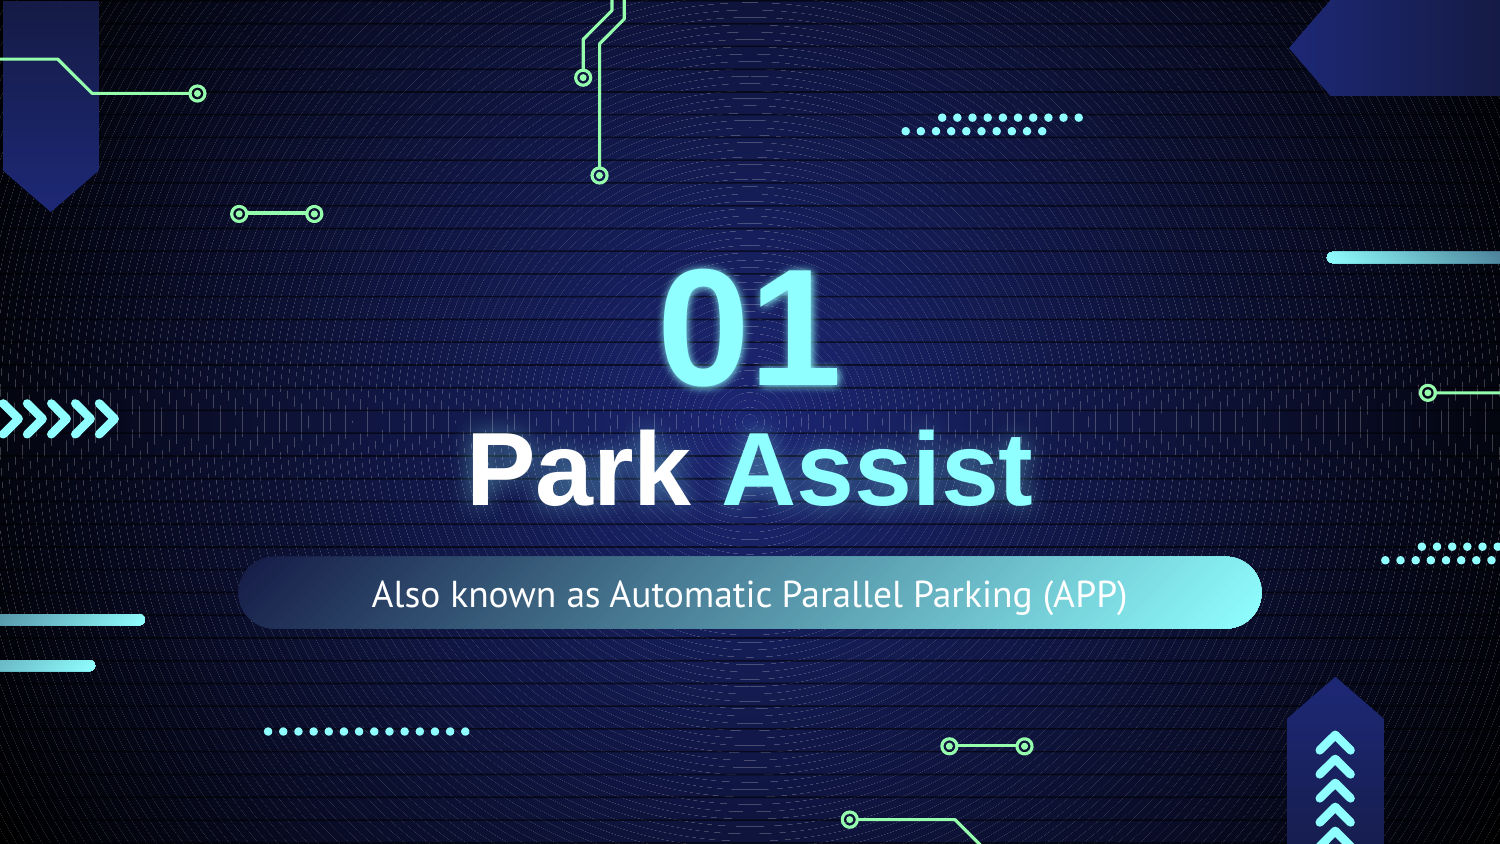

01
# Park Assist

Also known as Automatic Parallel Parking (APP)